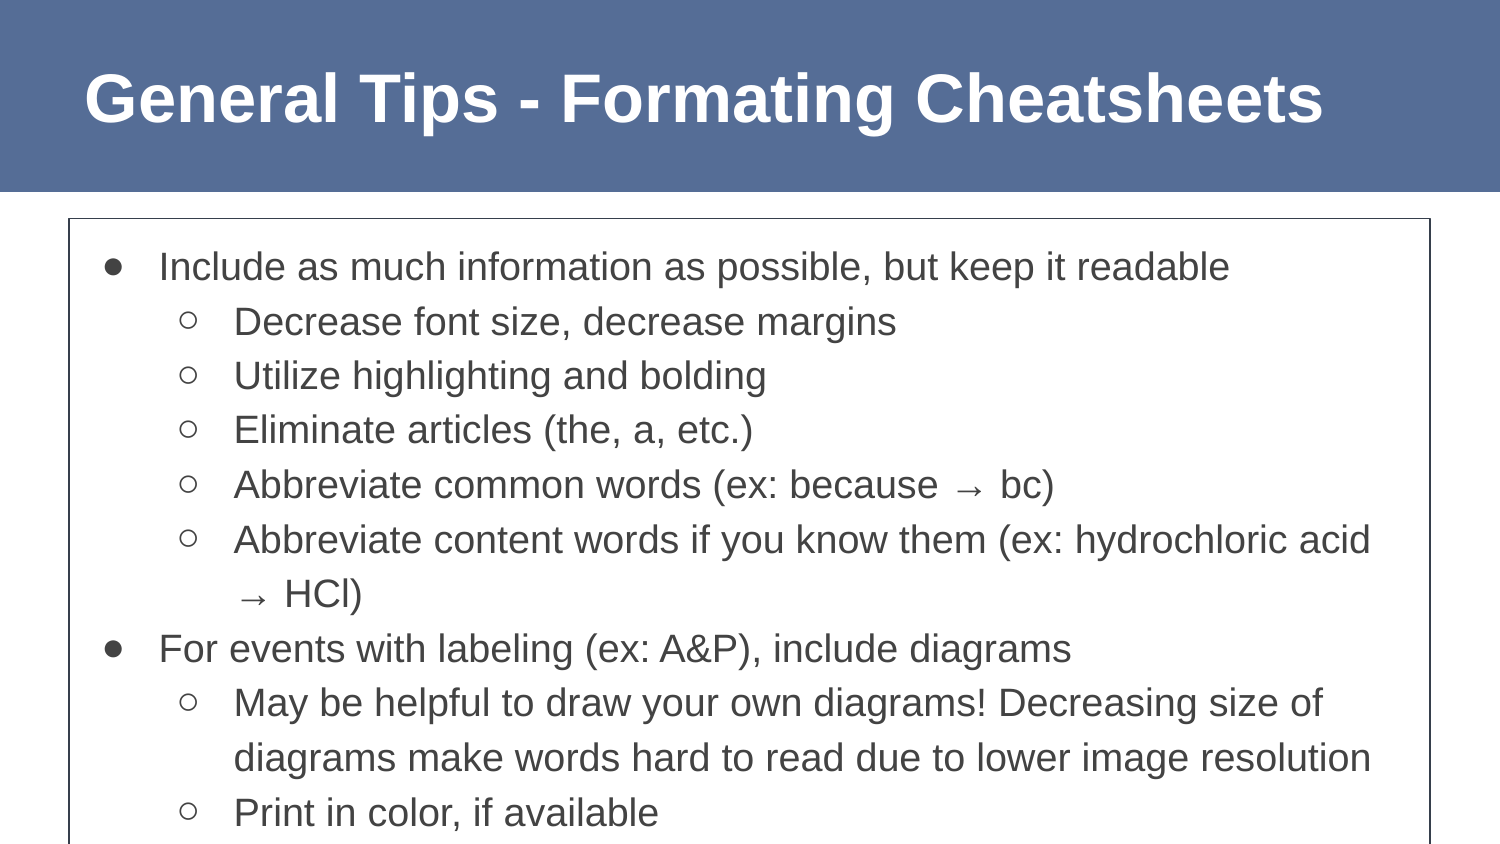

General Tips - Formating Cheatsheets
Include as much information as possible, but keep it readable
Decrease font size, decrease margins
Utilize highlighting and bolding
Eliminate articles (the, a, etc.)
Abbreviate common words (ex: because → bc)
Abbreviate content words if you know them (ex: hydrochloric acid → HCl)
For events with labeling (ex: A&P), include diagrams
May be helpful to draw your own diagrams! Decreasing size of diagrams make words hard to read due to lower image resolution
Print in color, if available